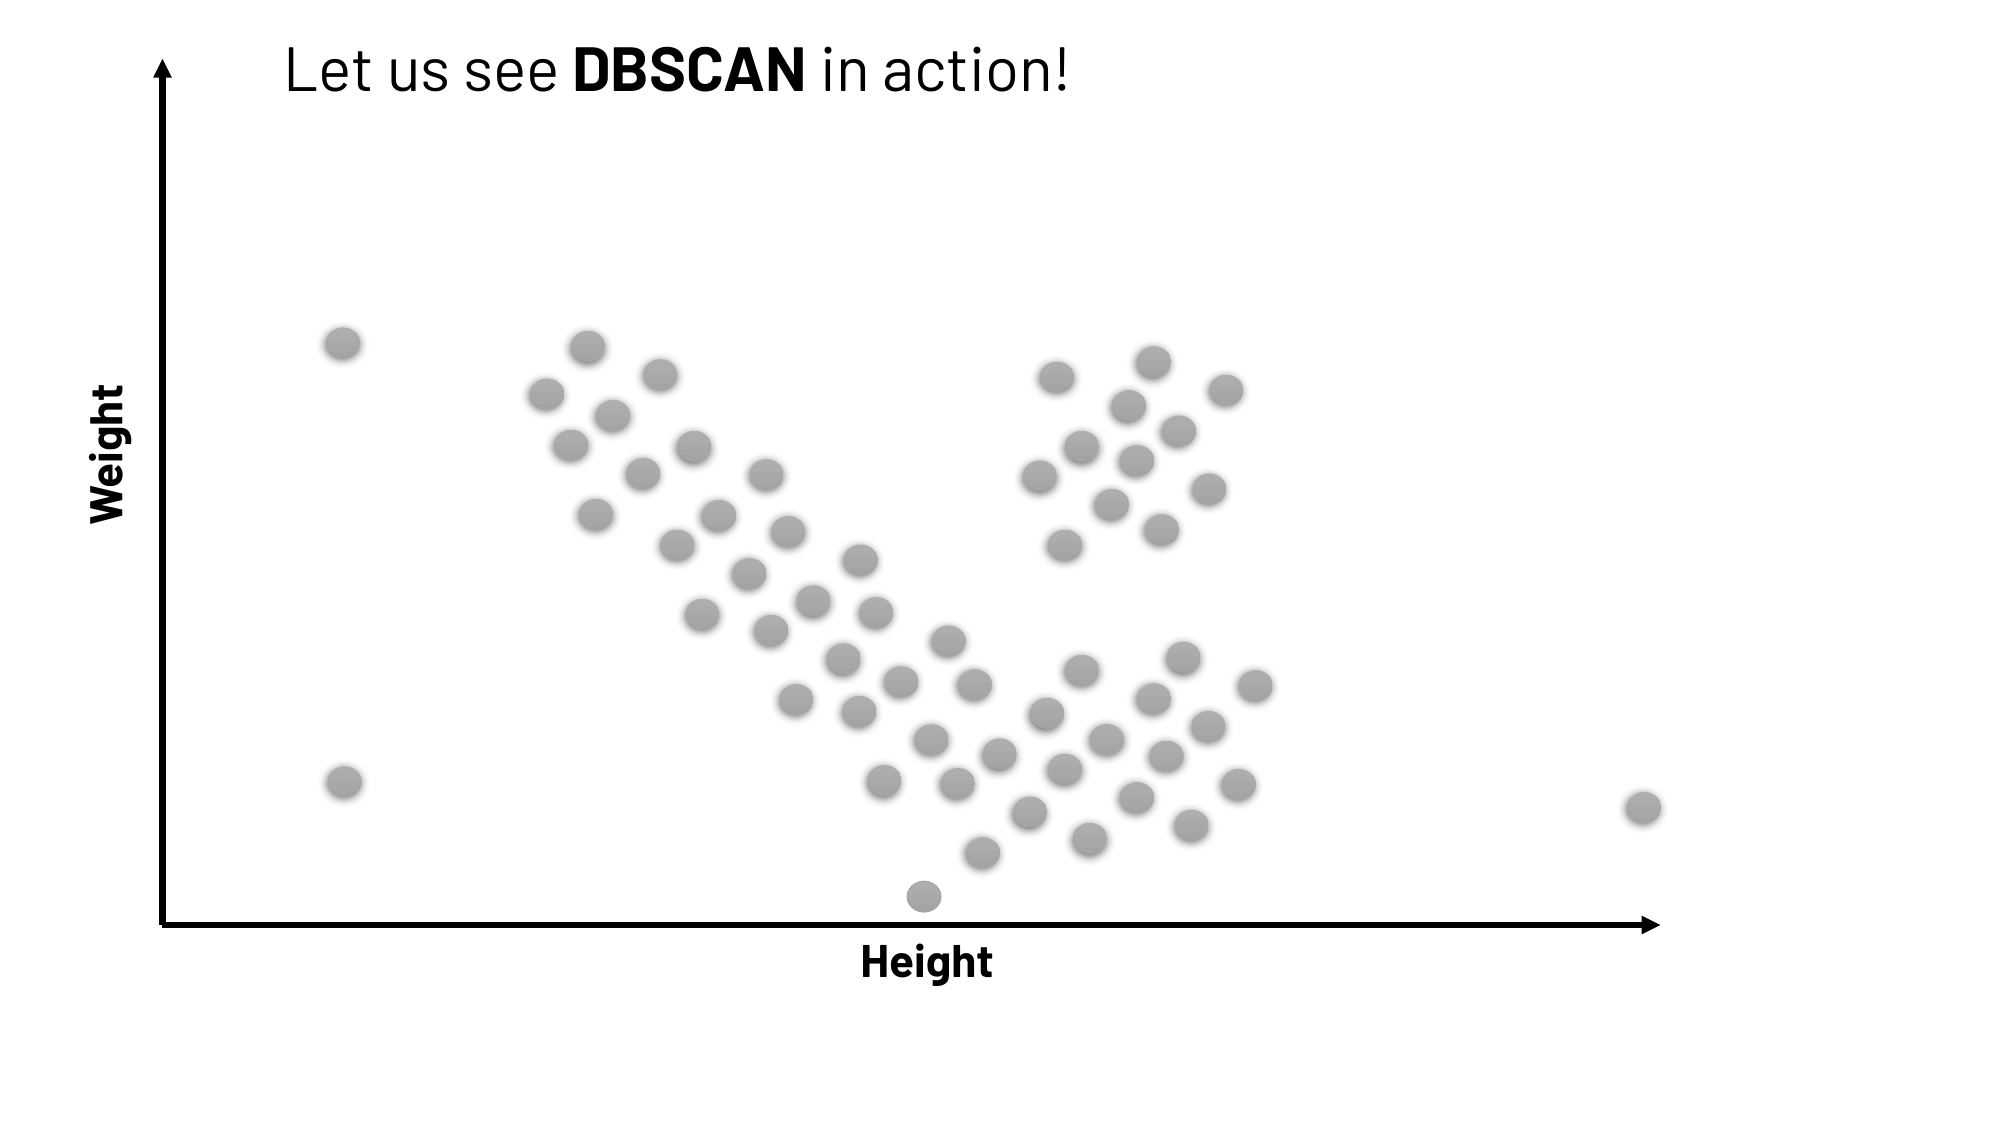

Let us see DBSCAN in action!

Weight

Height